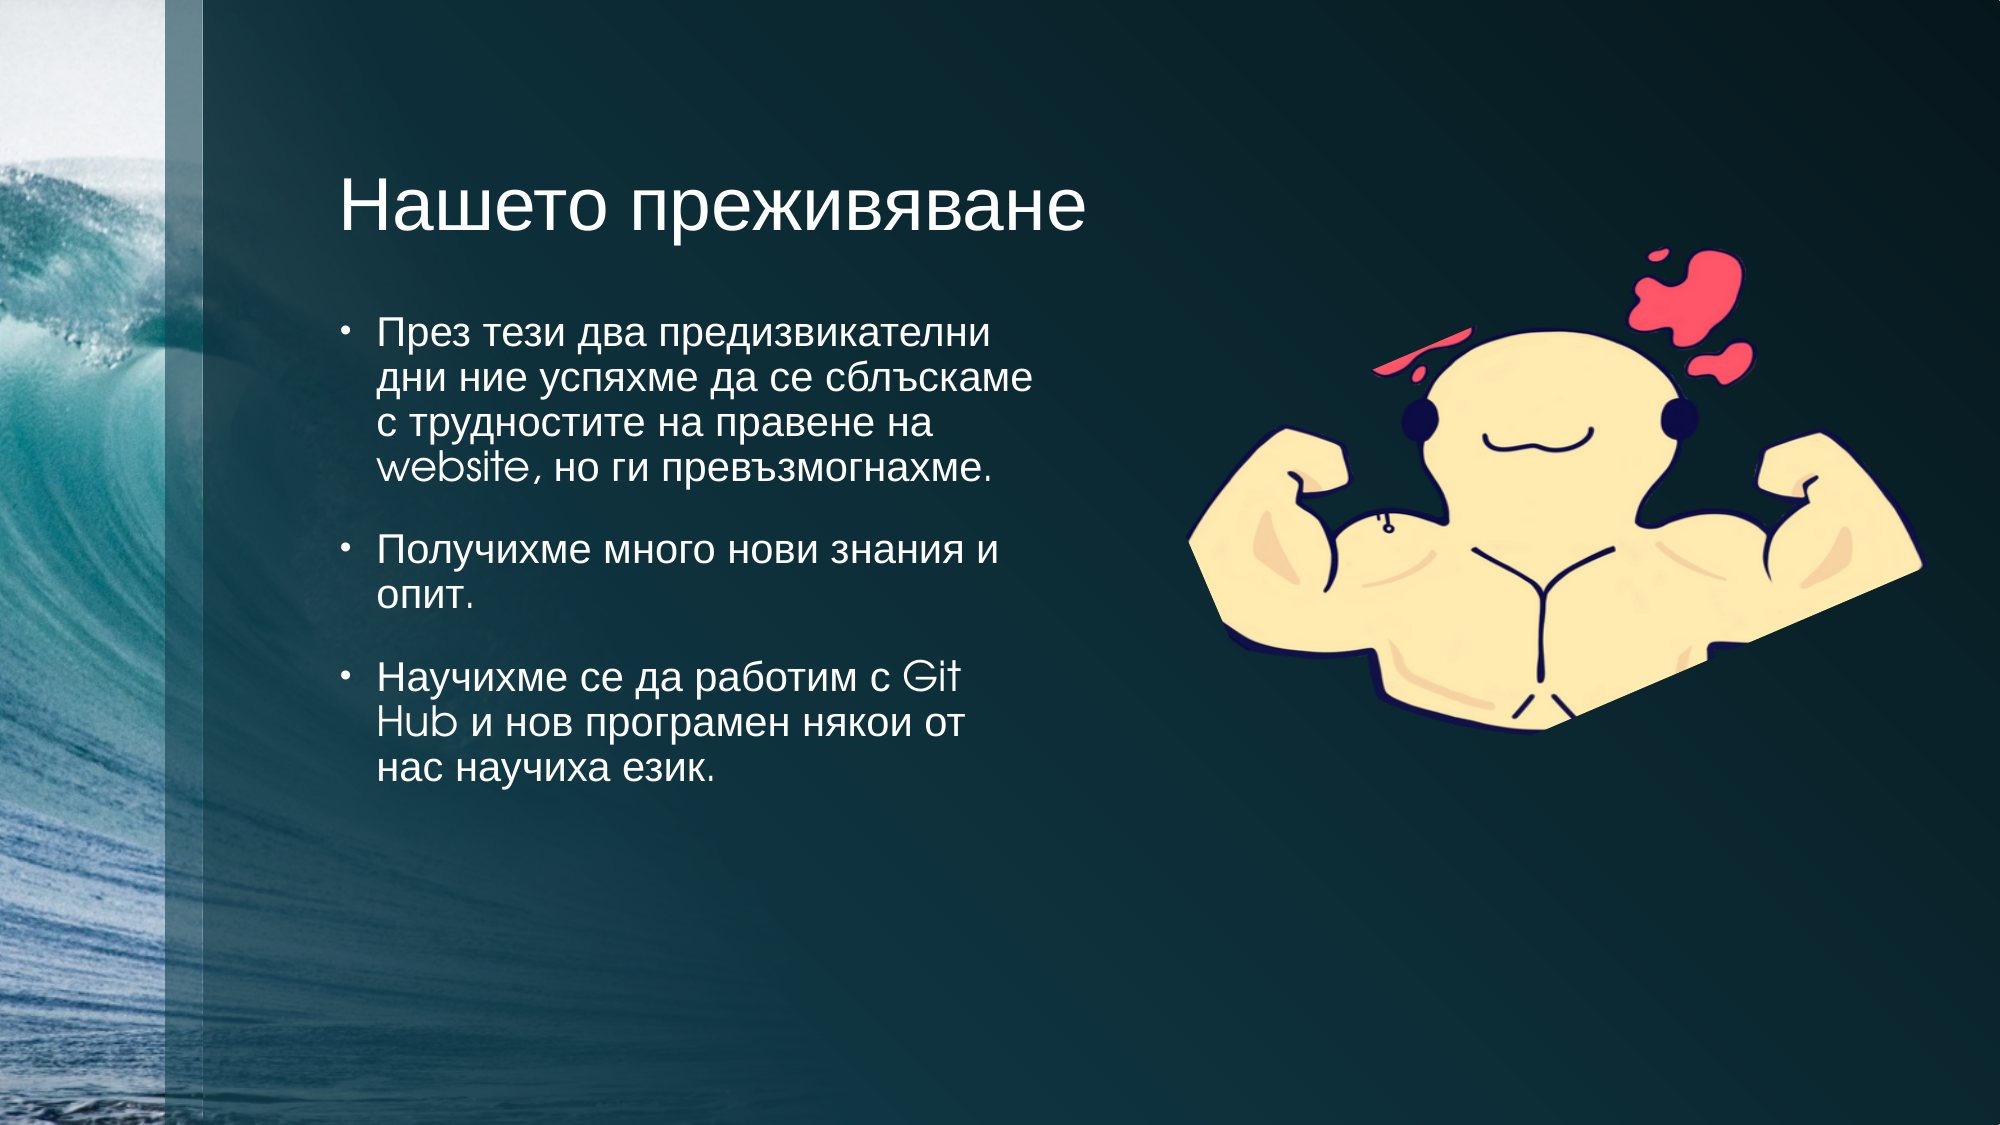

# Нашето преживяване
През тези два предизвикателни дни ние успяхме да се сблъскаме с трудностите на правене на website, но ги превъзмогнахме.
Получихме много нови знания и опит.
Научихме се да работим с Git Hub и нов програмен някои от нас научиха език.